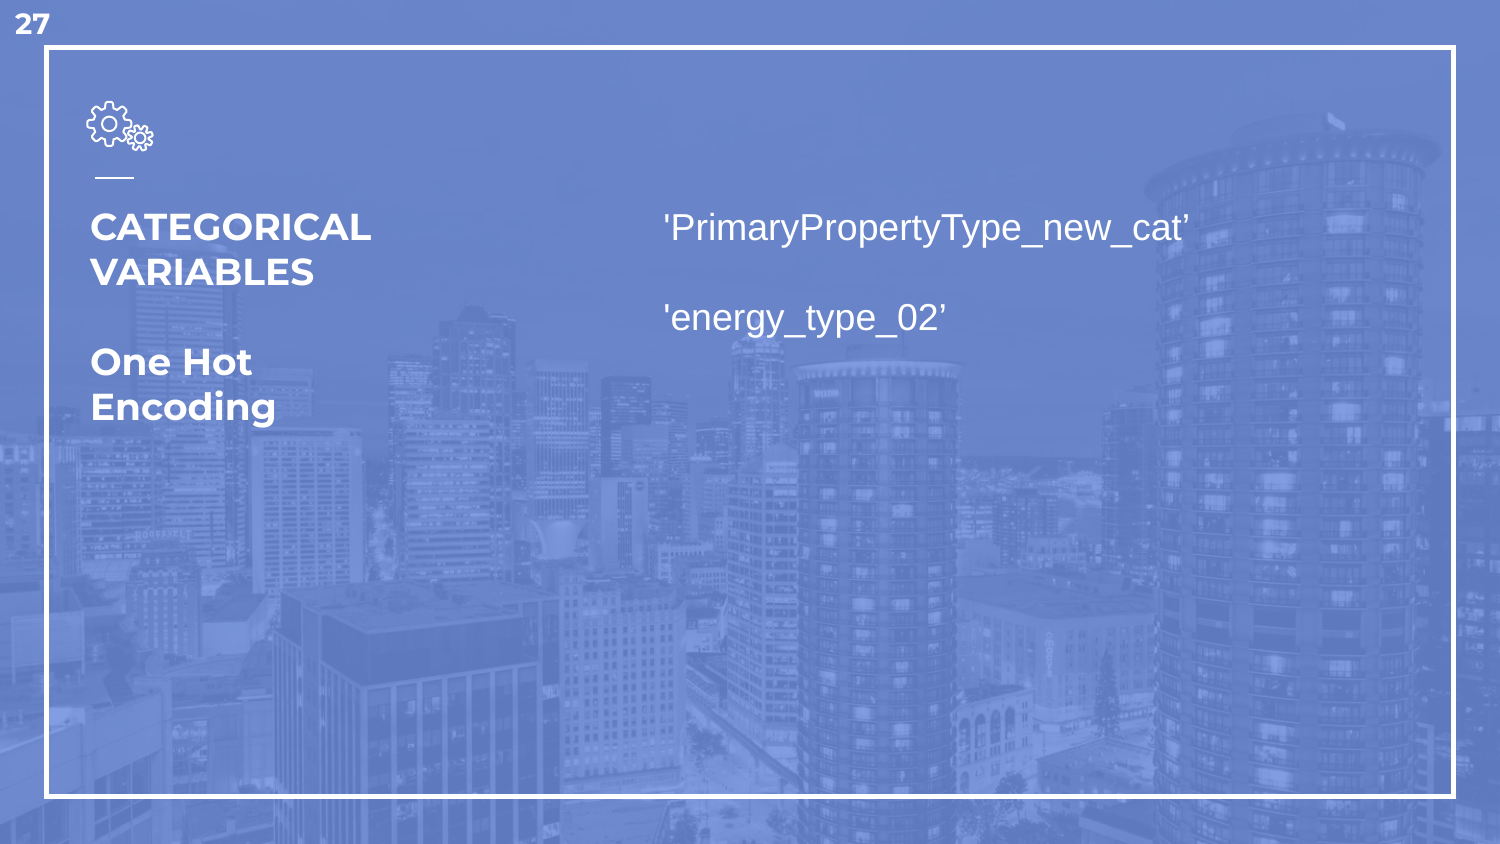

# CATEGORICAL VARIABLES One Hot Encoding
	'PrimaryPropertyType_new_cat’

	'energy_type_02’